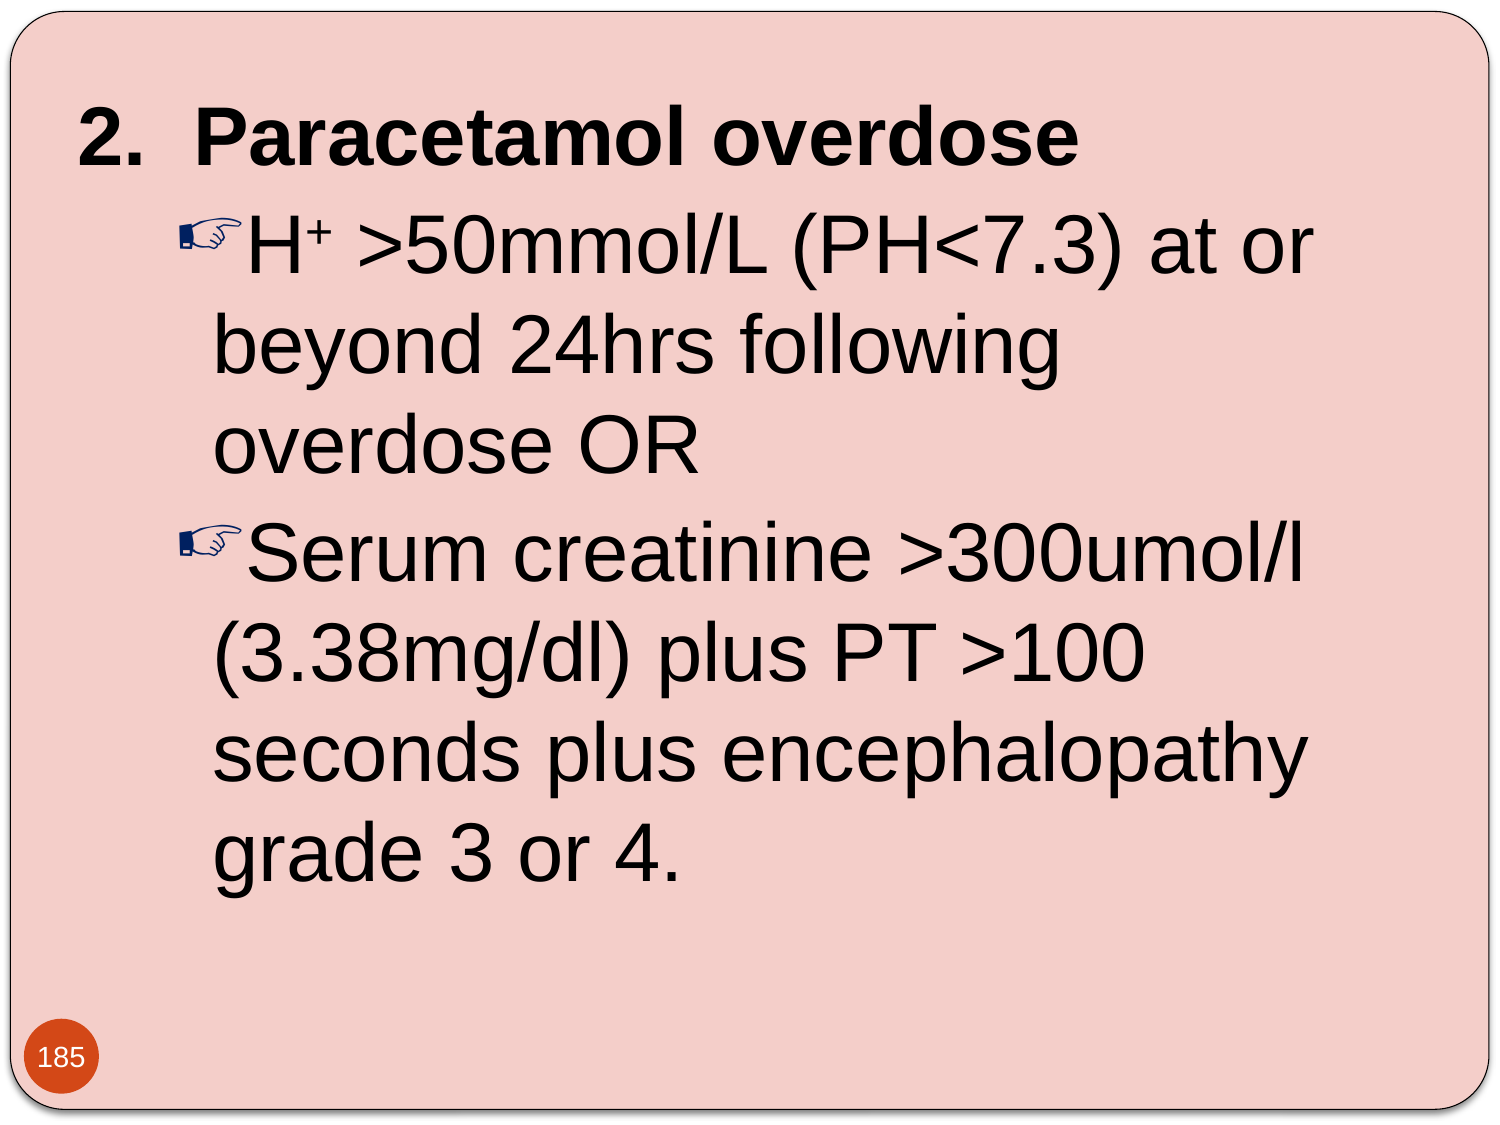

2.  Paracetamol overdose
H+ >50mmol/L (PH<7.3) at or beyond 24hrs following overdose OR
Serum creatinine >300umol/l (3.38mg/dl) plus PT >100 seconds plus encephalopathy grade 3 or 4.

185